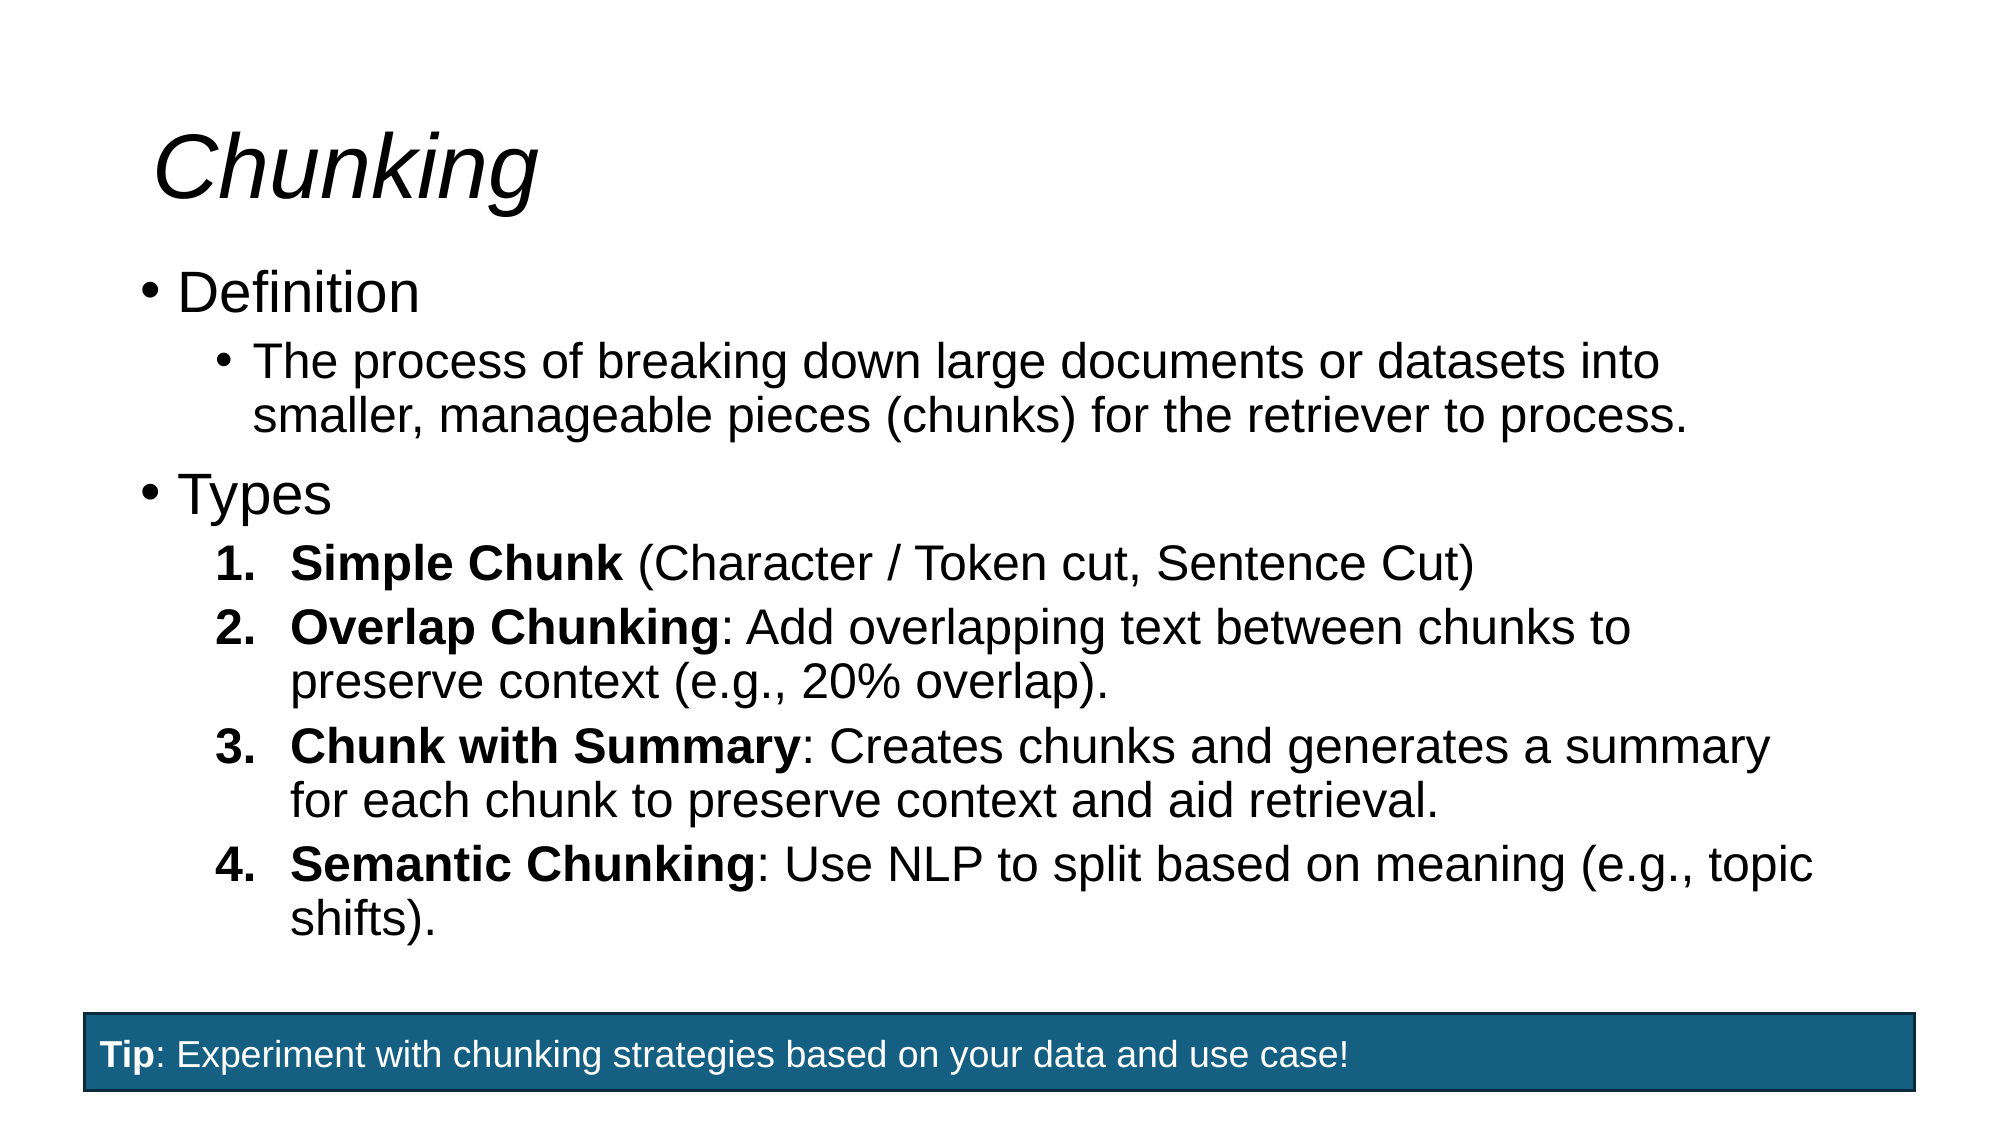

# Chunking
Definition
The process of breaking down large documents or datasets into smaller, manageable pieces (chunks) for the retriever to process.
Types
Simple Chunk (Character / Token cut, Sentence Cut)
Overlap Chunking: Add overlapping text between chunks to preserve context (e.g., 20% overlap).
Chunk with Summary: Creates chunks and generates a summary for each chunk to preserve context and aid retrieval.
Semantic Chunking: Use NLP to split based on meaning (e.g., topic shifts).

Tip: Experiment with chunking strategies based on your data and use case!